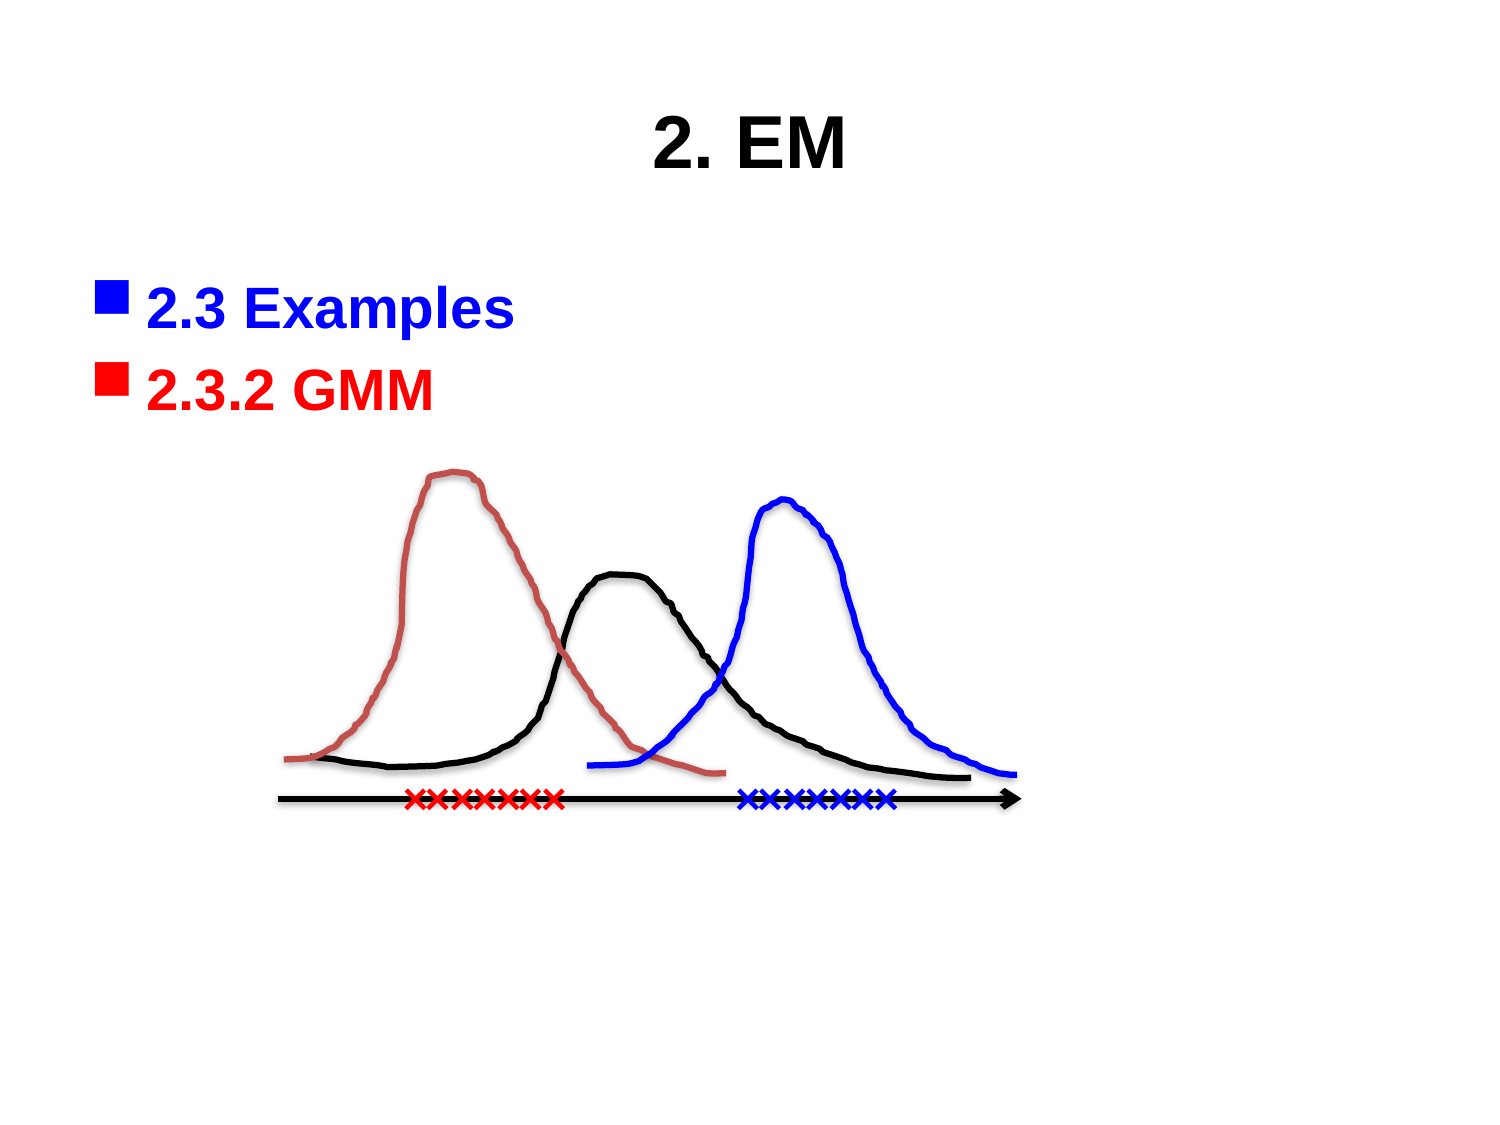

# 2. EM
2.3 Examples
2.3.2 GMM

×
×
×
×
×
×
×
×
×
×
×
×
×
×